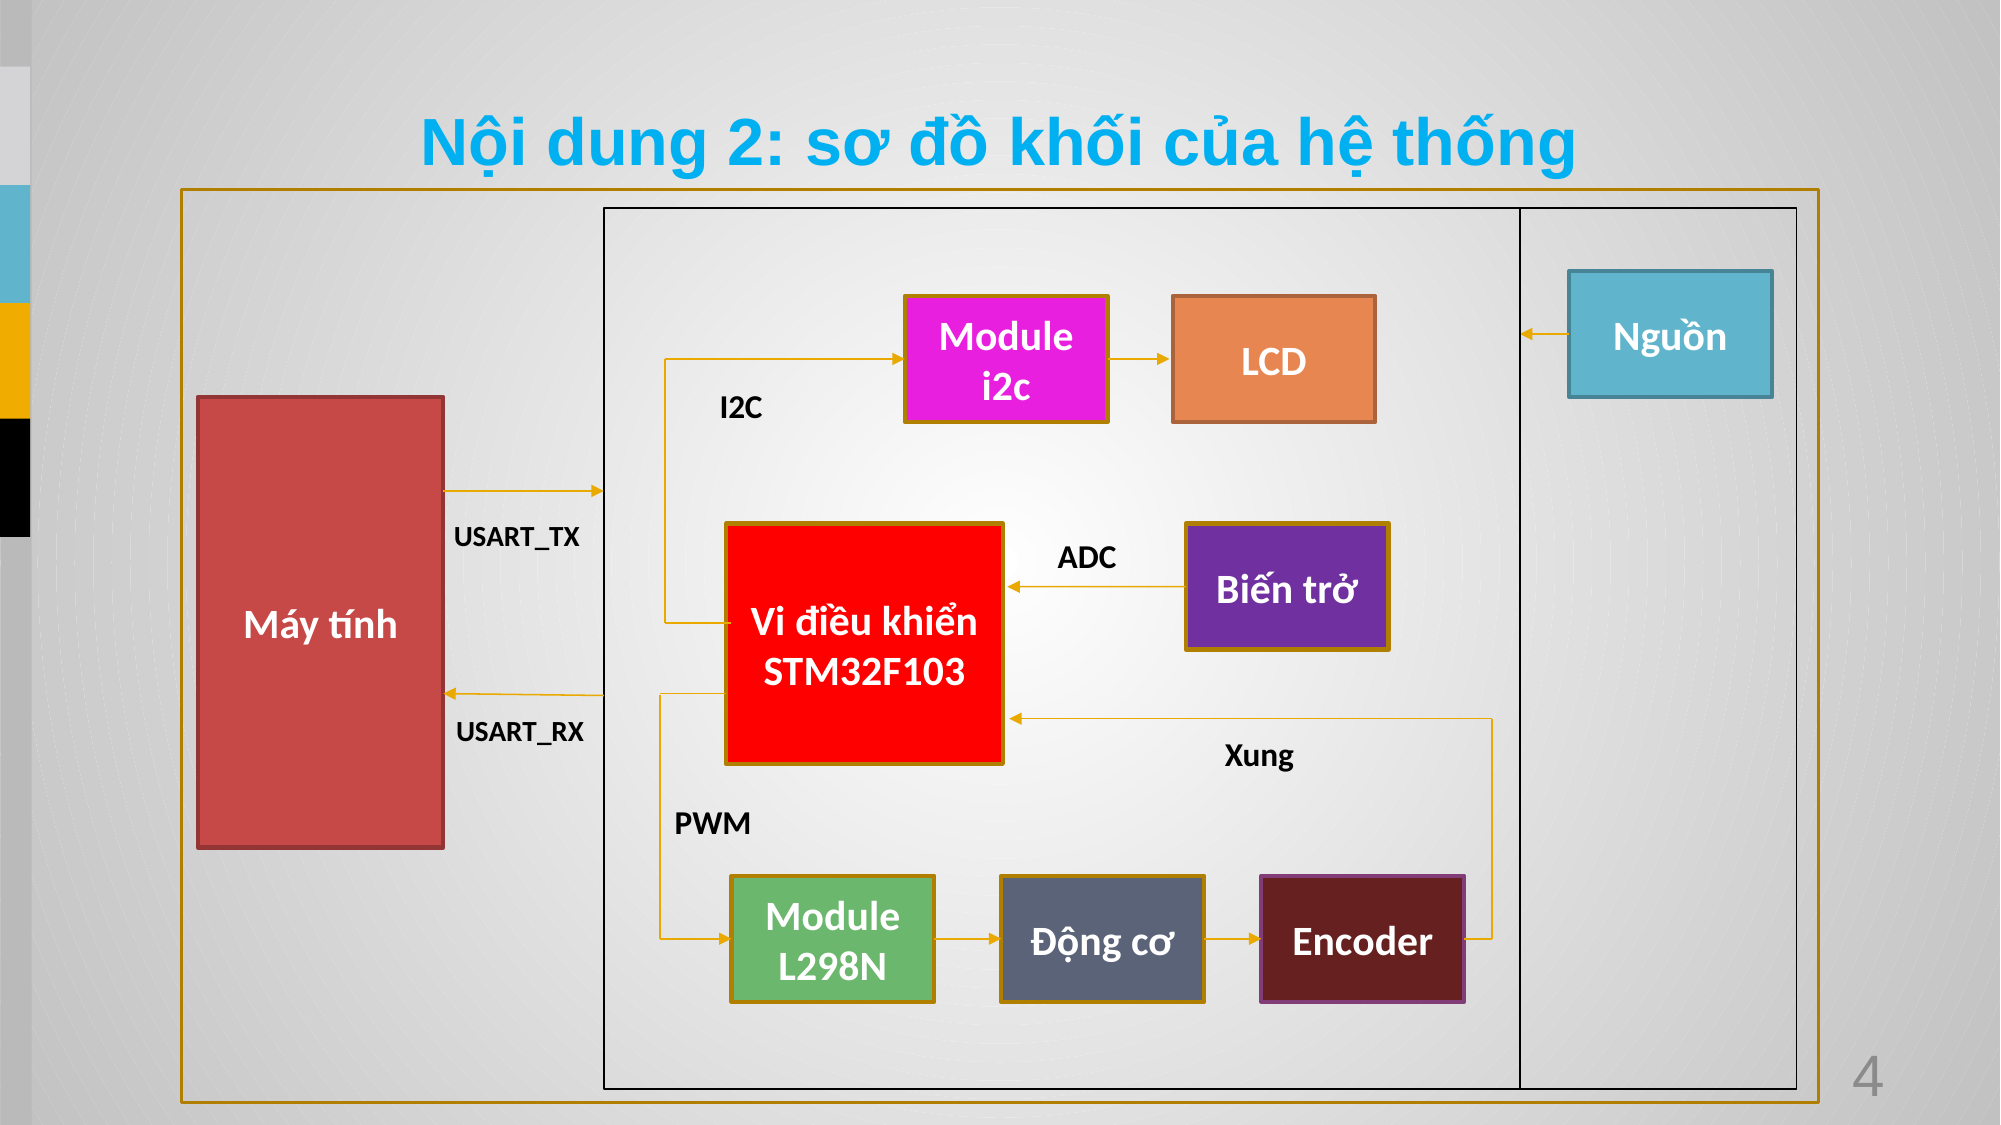

# Nội dung 2: sơ đồ khối của hệ thống

Nguồn
Module i2c
LCD
I2C
Máy tính
USART_TX
Vi điều khiển
STM32F103
Biến trở
ADC
USART_RX
Xung
PWM
Module L298N
Động cơ
Encoder
4